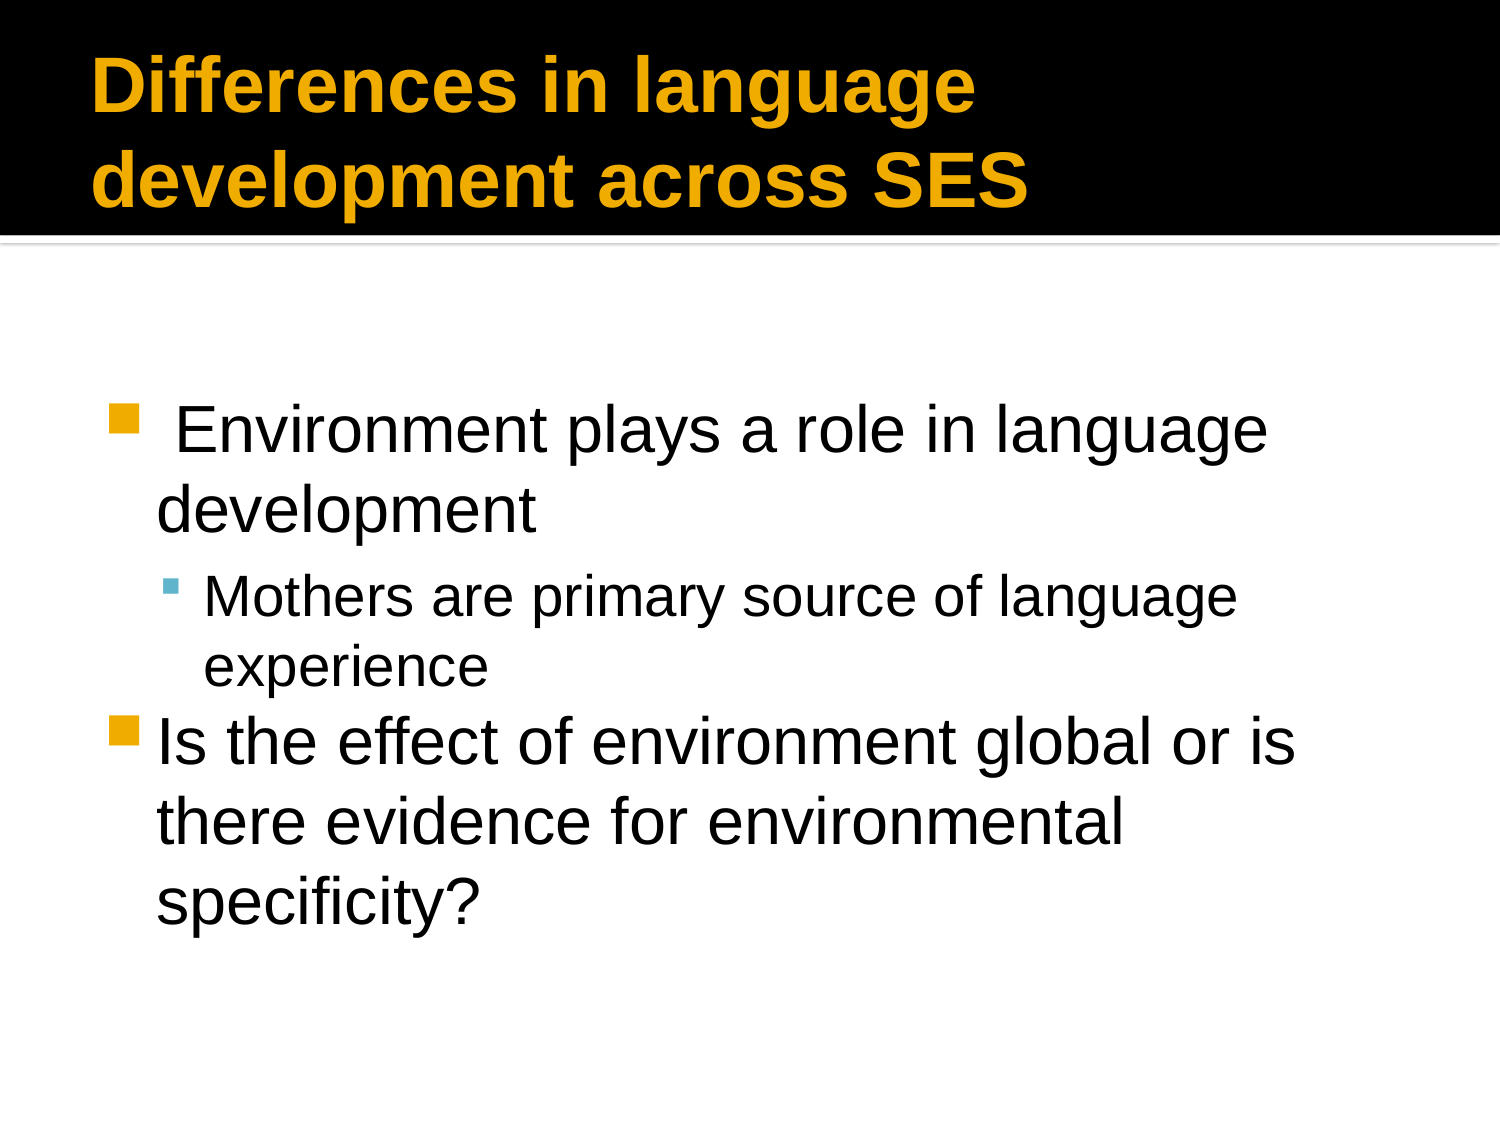

# Differences in language development across SES

 Environment plays a role in language development
Mothers are primary source of language experience
Is the effect of environment global or is there evidence for environmental specificity?